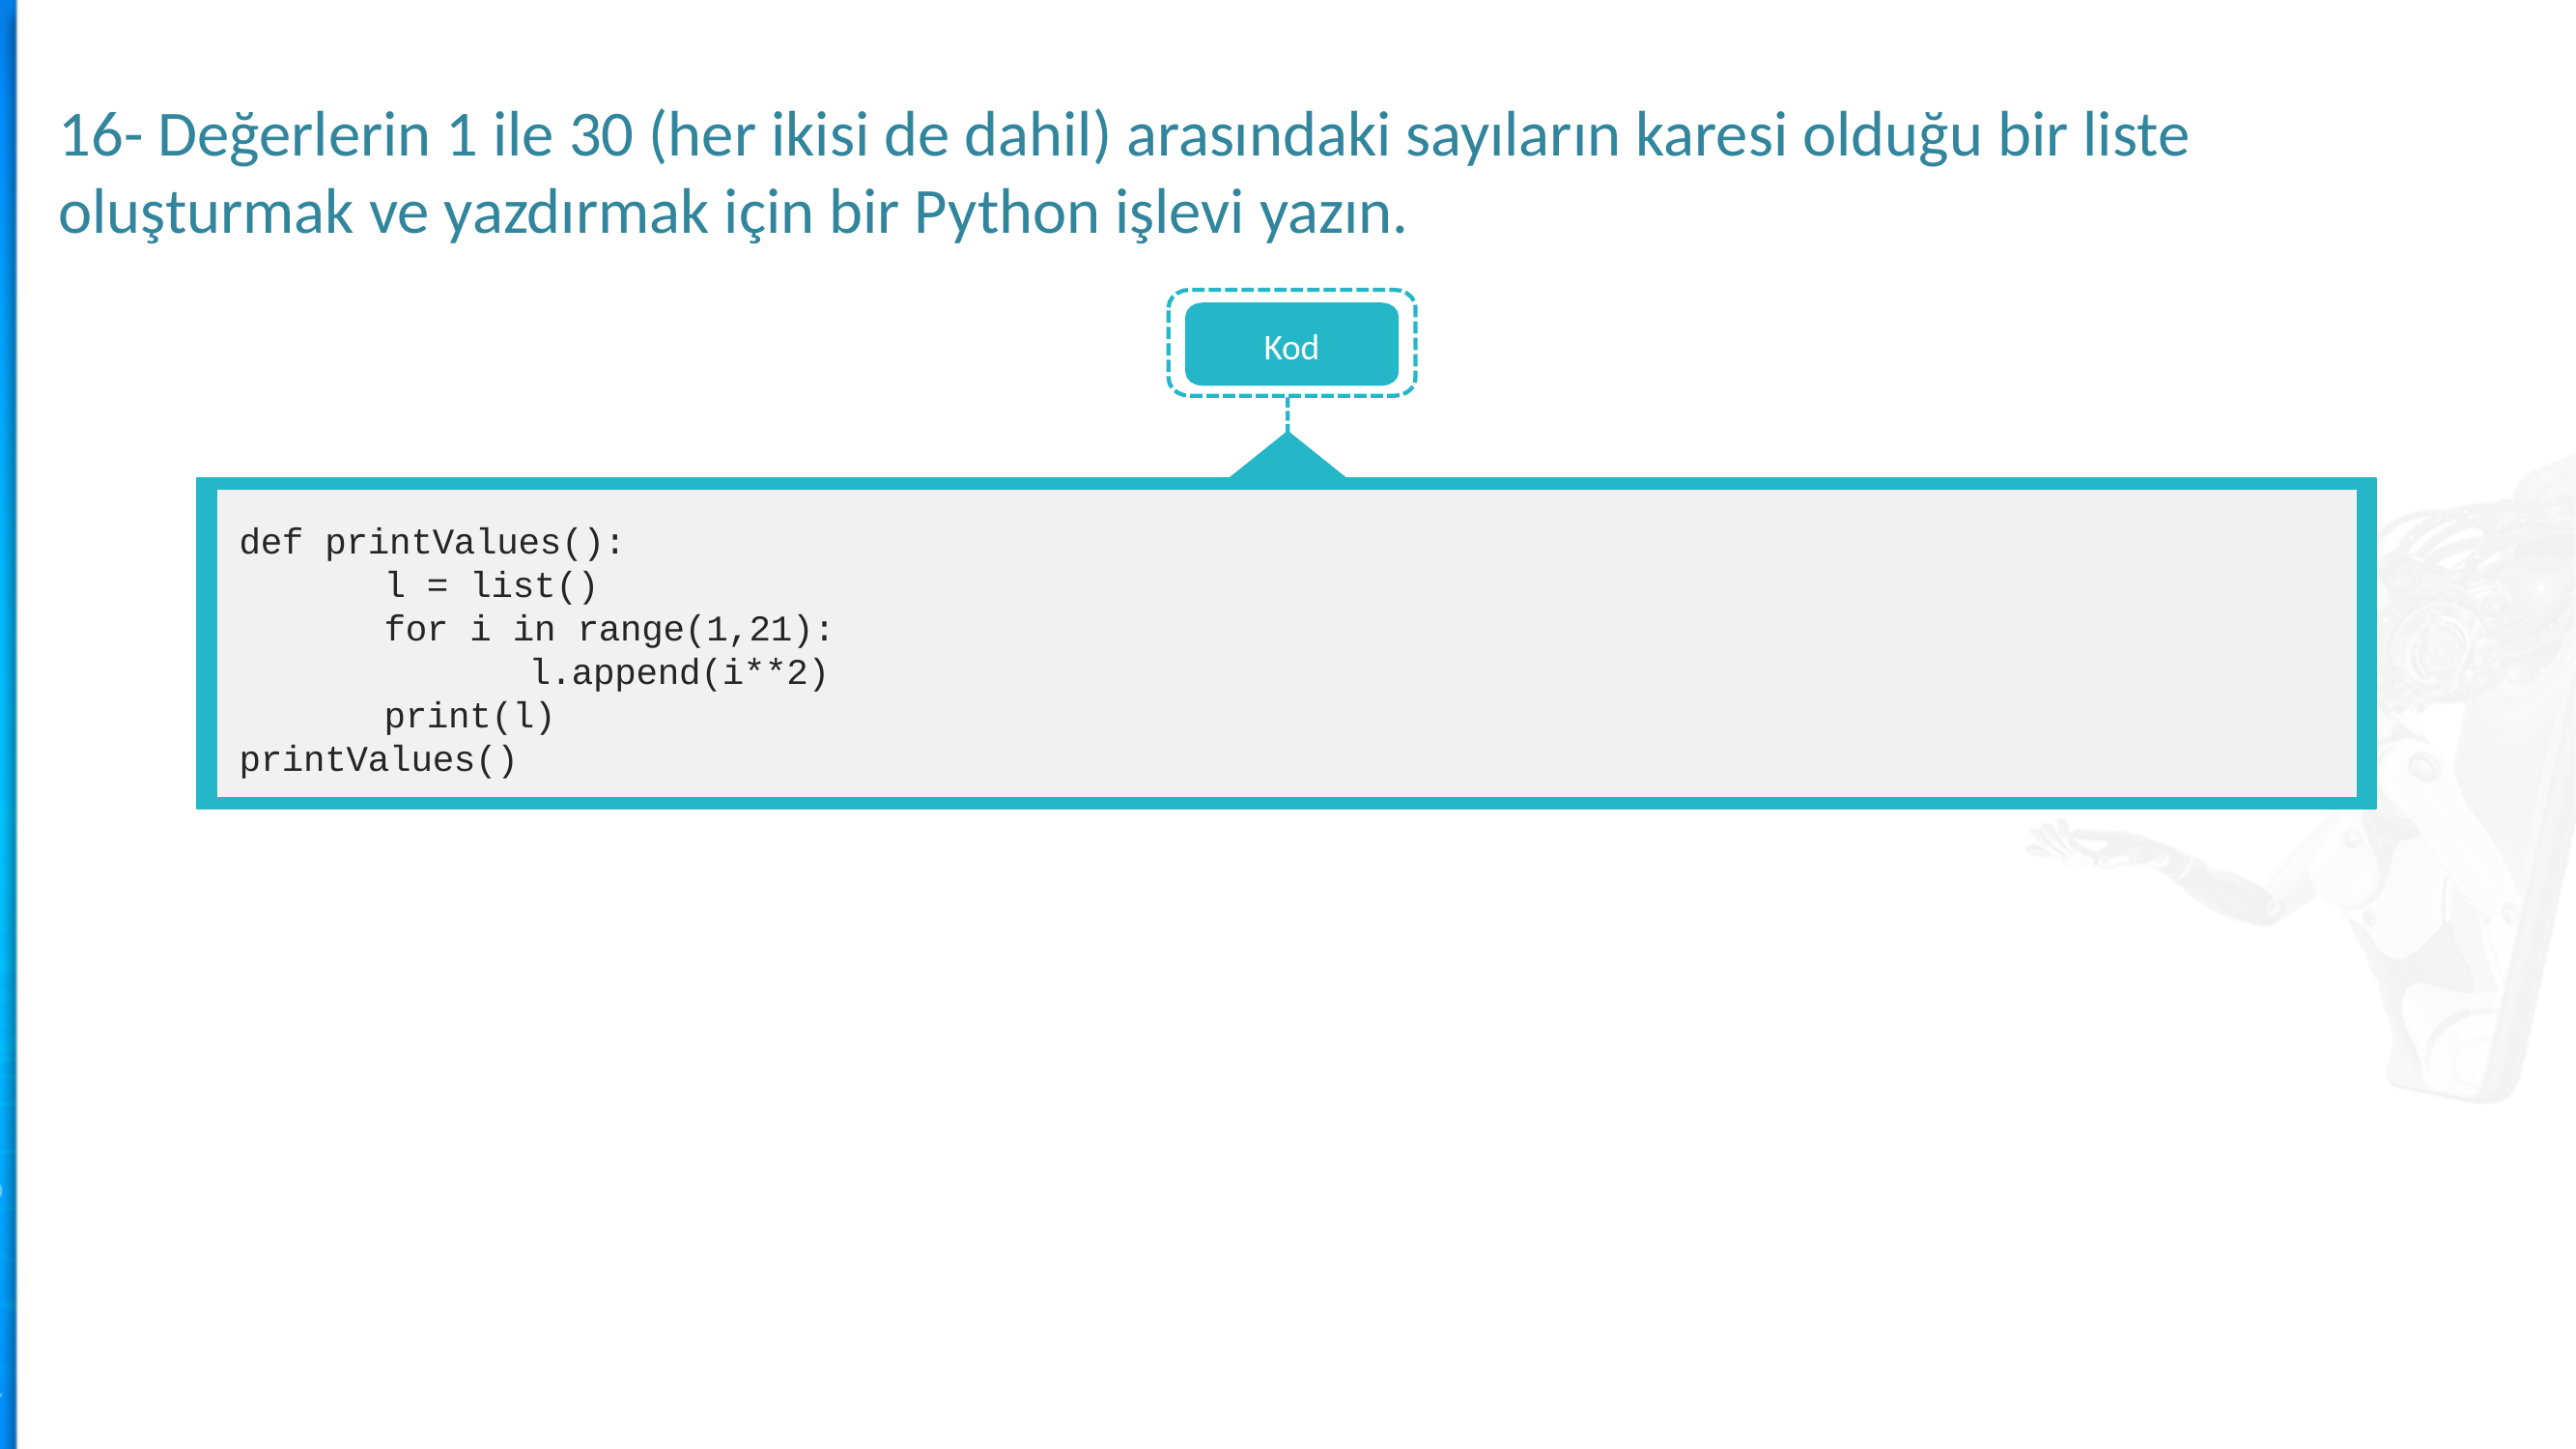

16- Değerlerin 1 ile 30 (her ikisi de dahil) arasındaki sayıların karesi olduğu bir liste oluşturmak ve yazdırmak için bir Python işlevi yazın.

Kod

def printValues():
	l = list()
	for i in range(1,21):
		l.append(i**2)
	print(l)
printValues()